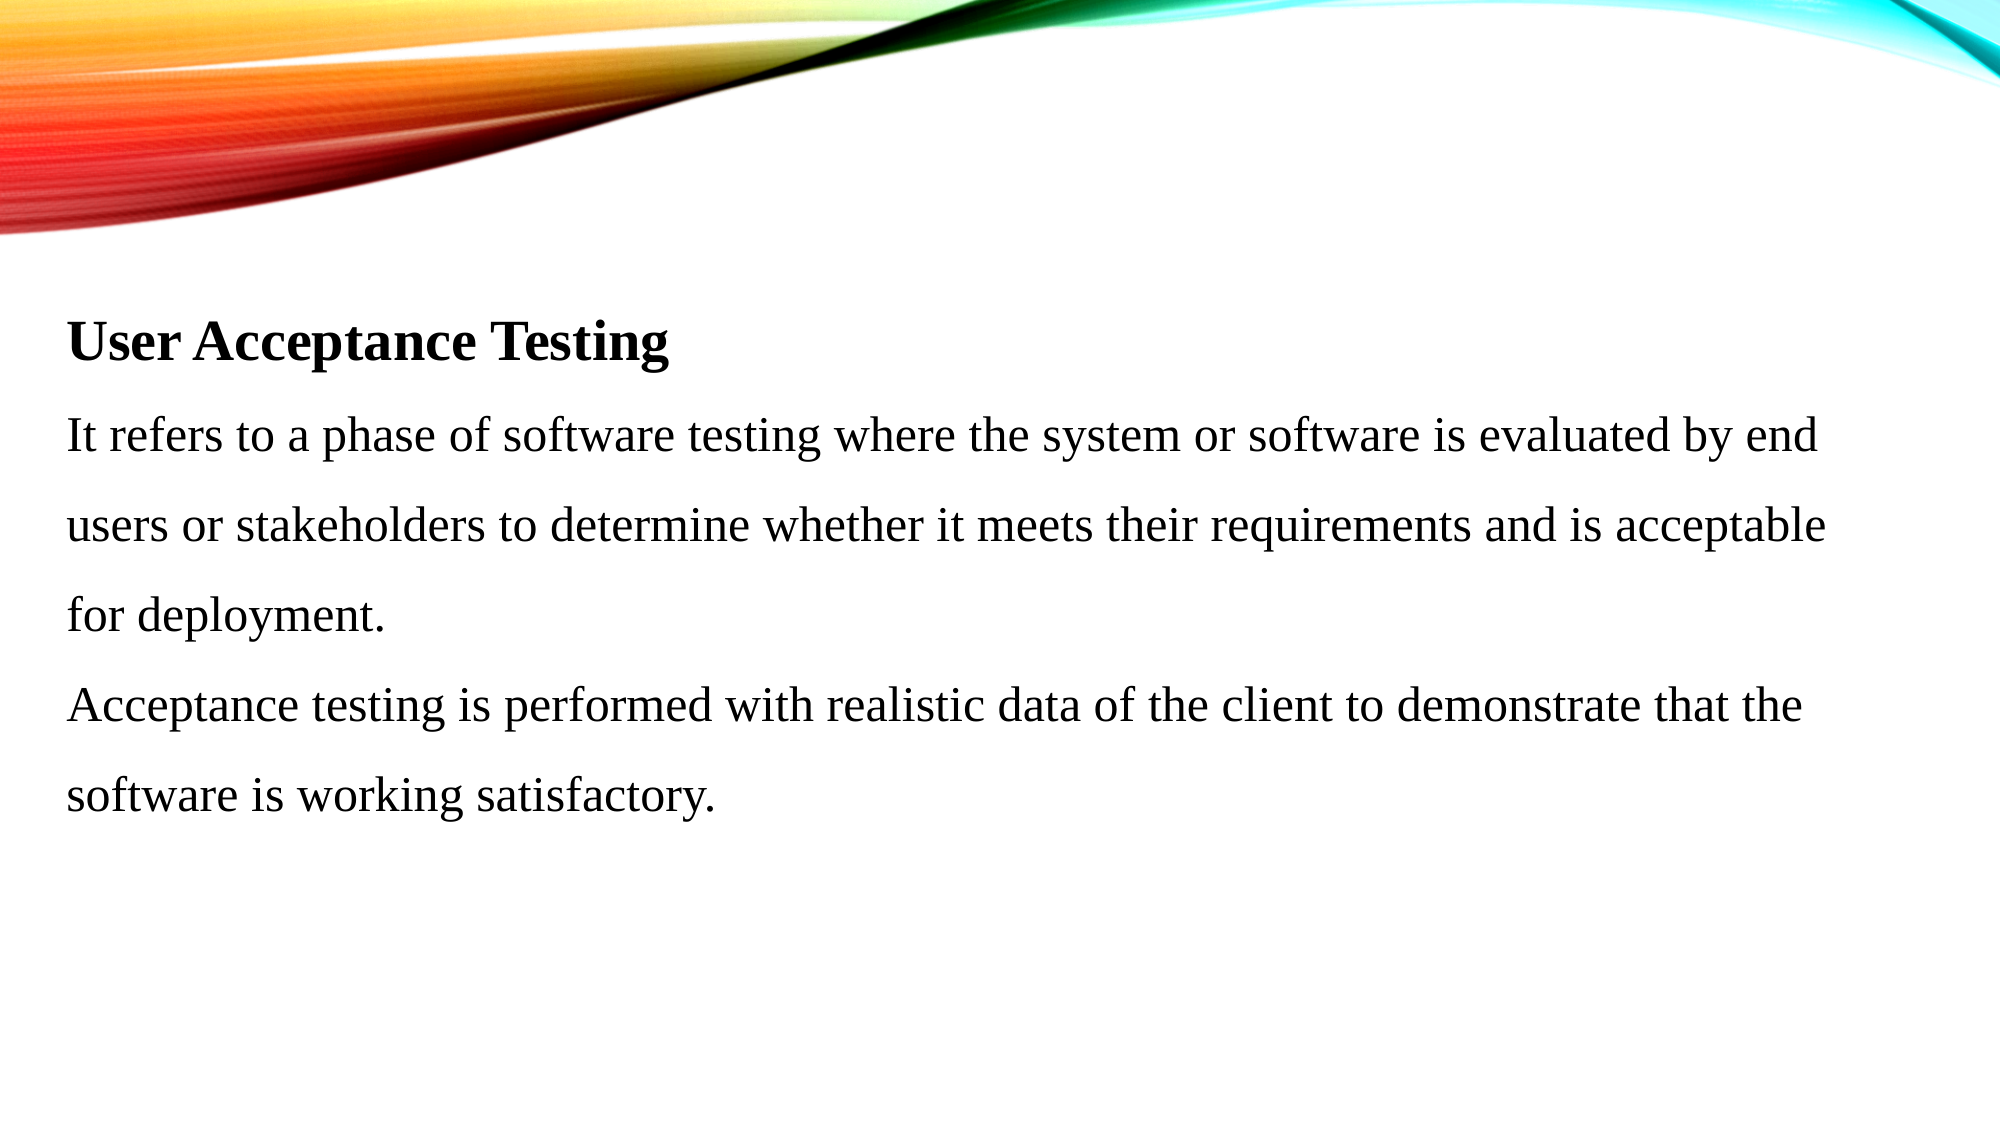

User Acceptance Testing
It refers to a phase of software testing where the system or software is evaluated by end users or stakeholders to determine whether it meets their requirements and is acceptable for deployment.
Acceptance testing is performed with realistic data of the client to demonstrate that the software is working satisfactory.